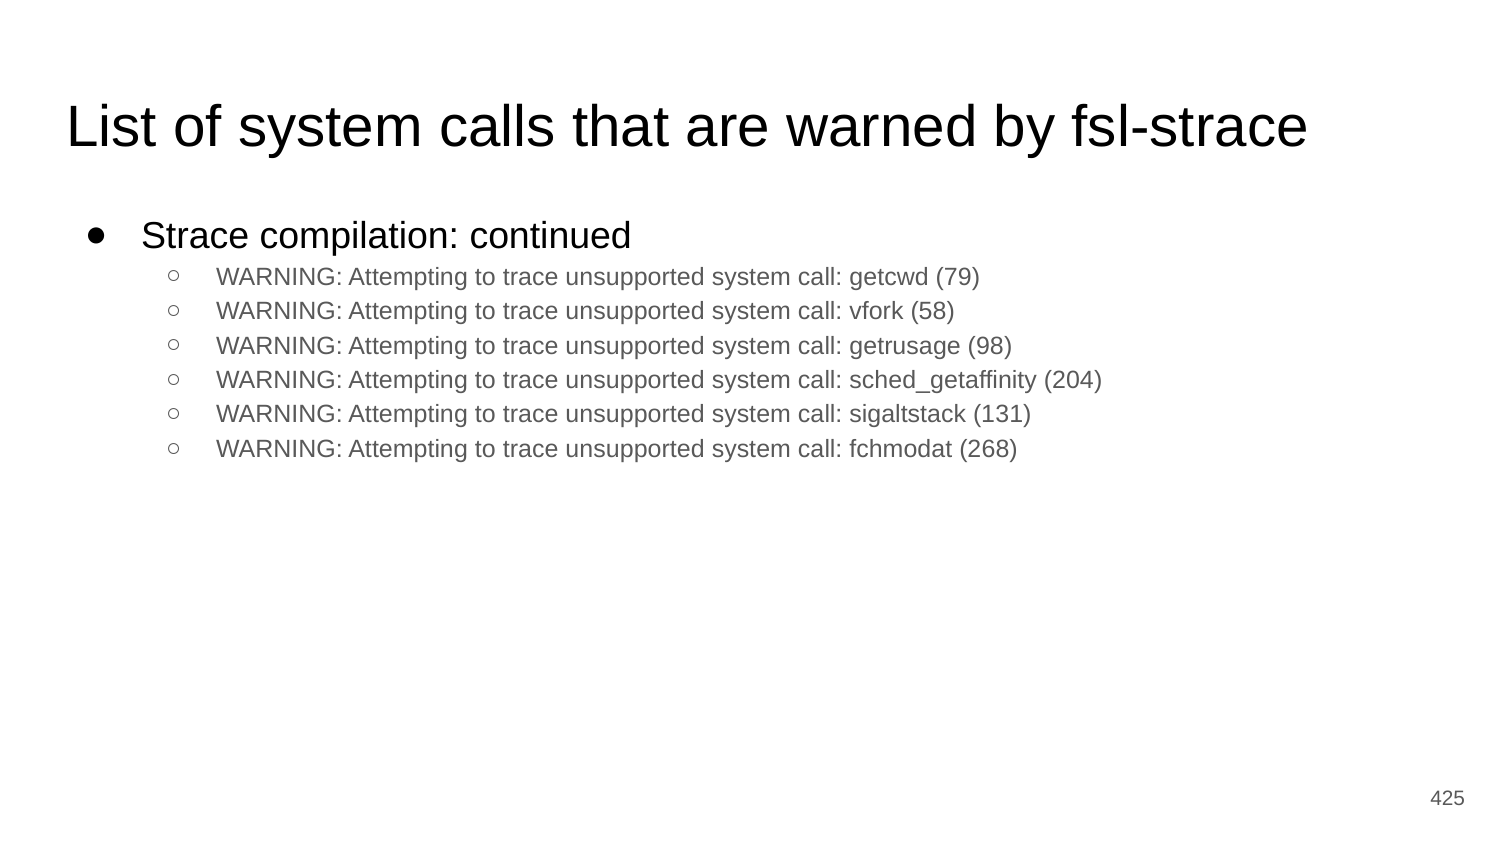

# List of system calls that are warned by fsl-strace
Strace compilation: continued
WARNING: Attempting to trace unsupported system call: getcwd (79)
WARNING: Attempting to trace unsupported system call: vfork (58)
WARNING: Attempting to trace unsupported system call: getrusage (98)
WARNING: Attempting to trace unsupported system call: sched_getaffinity (204)
WARNING: Attempting to trace unsupported system call: sigaltstack (131)
WARNING: Attempting to trace unsupported system call: fchmodat (268)
425